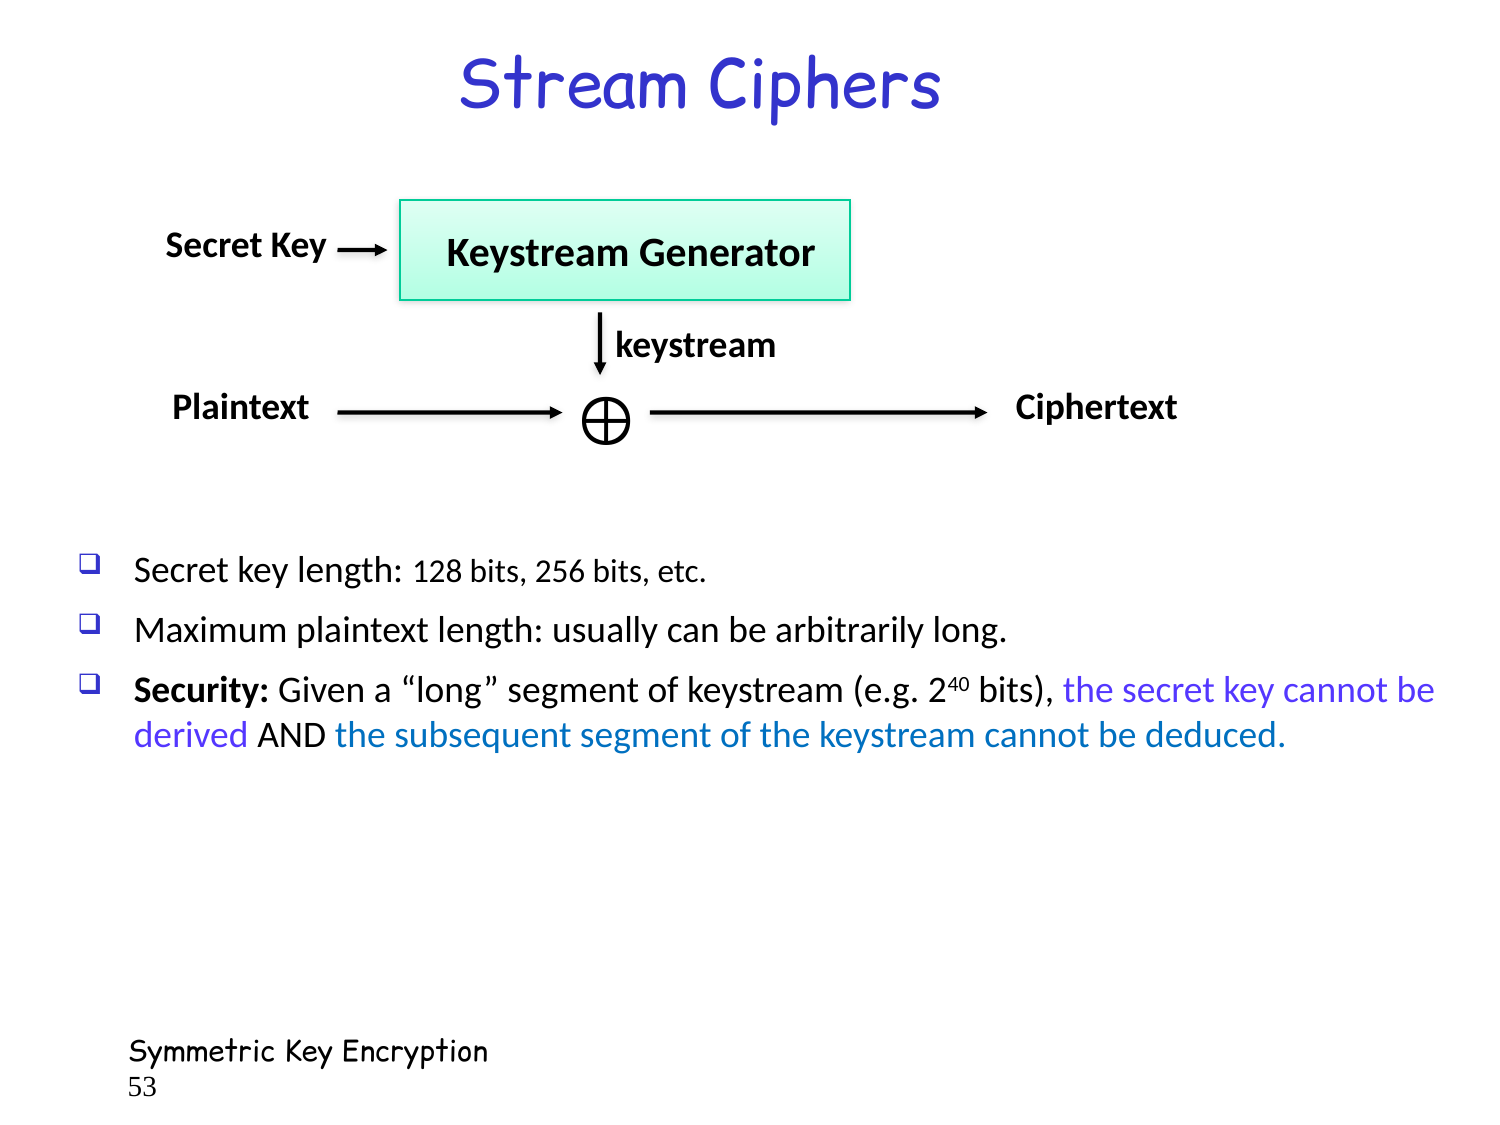

# Stream Ciphers

Secret Key
Keystream Generator

keystream
⊕
Plaintext
Ciphertext

Secret key length: 128 bits, 256 bits, etc.
Maximum plaintext length: usually can be arbitrarily long.
Security: Given a “long” segment of keystream (e.g. 240 bits), the secret key cannot be derived AND the subsequent segment of the keystream cannot be deduced.
Symmetric Key Encryption                                                                                                     53